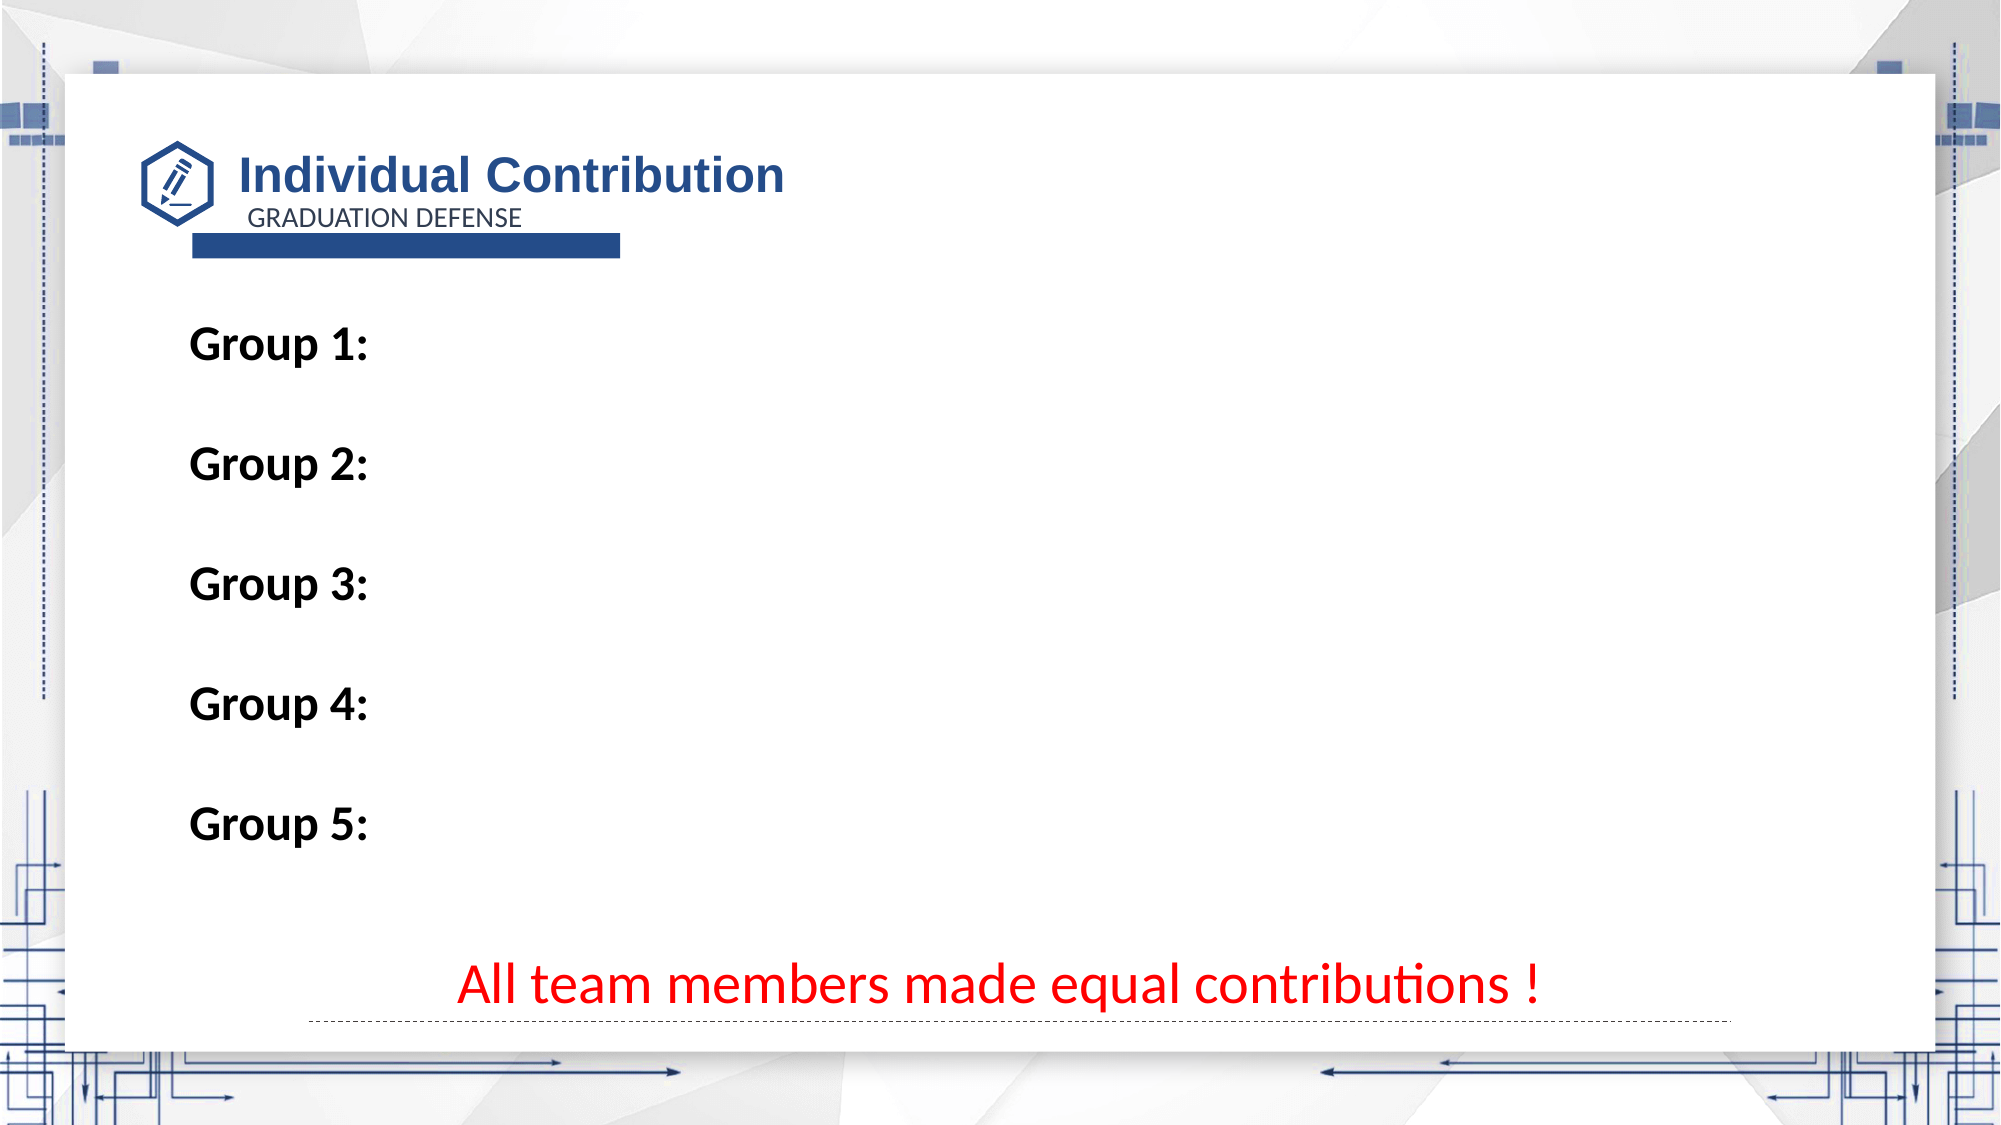

# Individual Contribution

Group 1:

Group 2:

Group 3:

Group 4:

Group 5:

All team members made equal contributions !